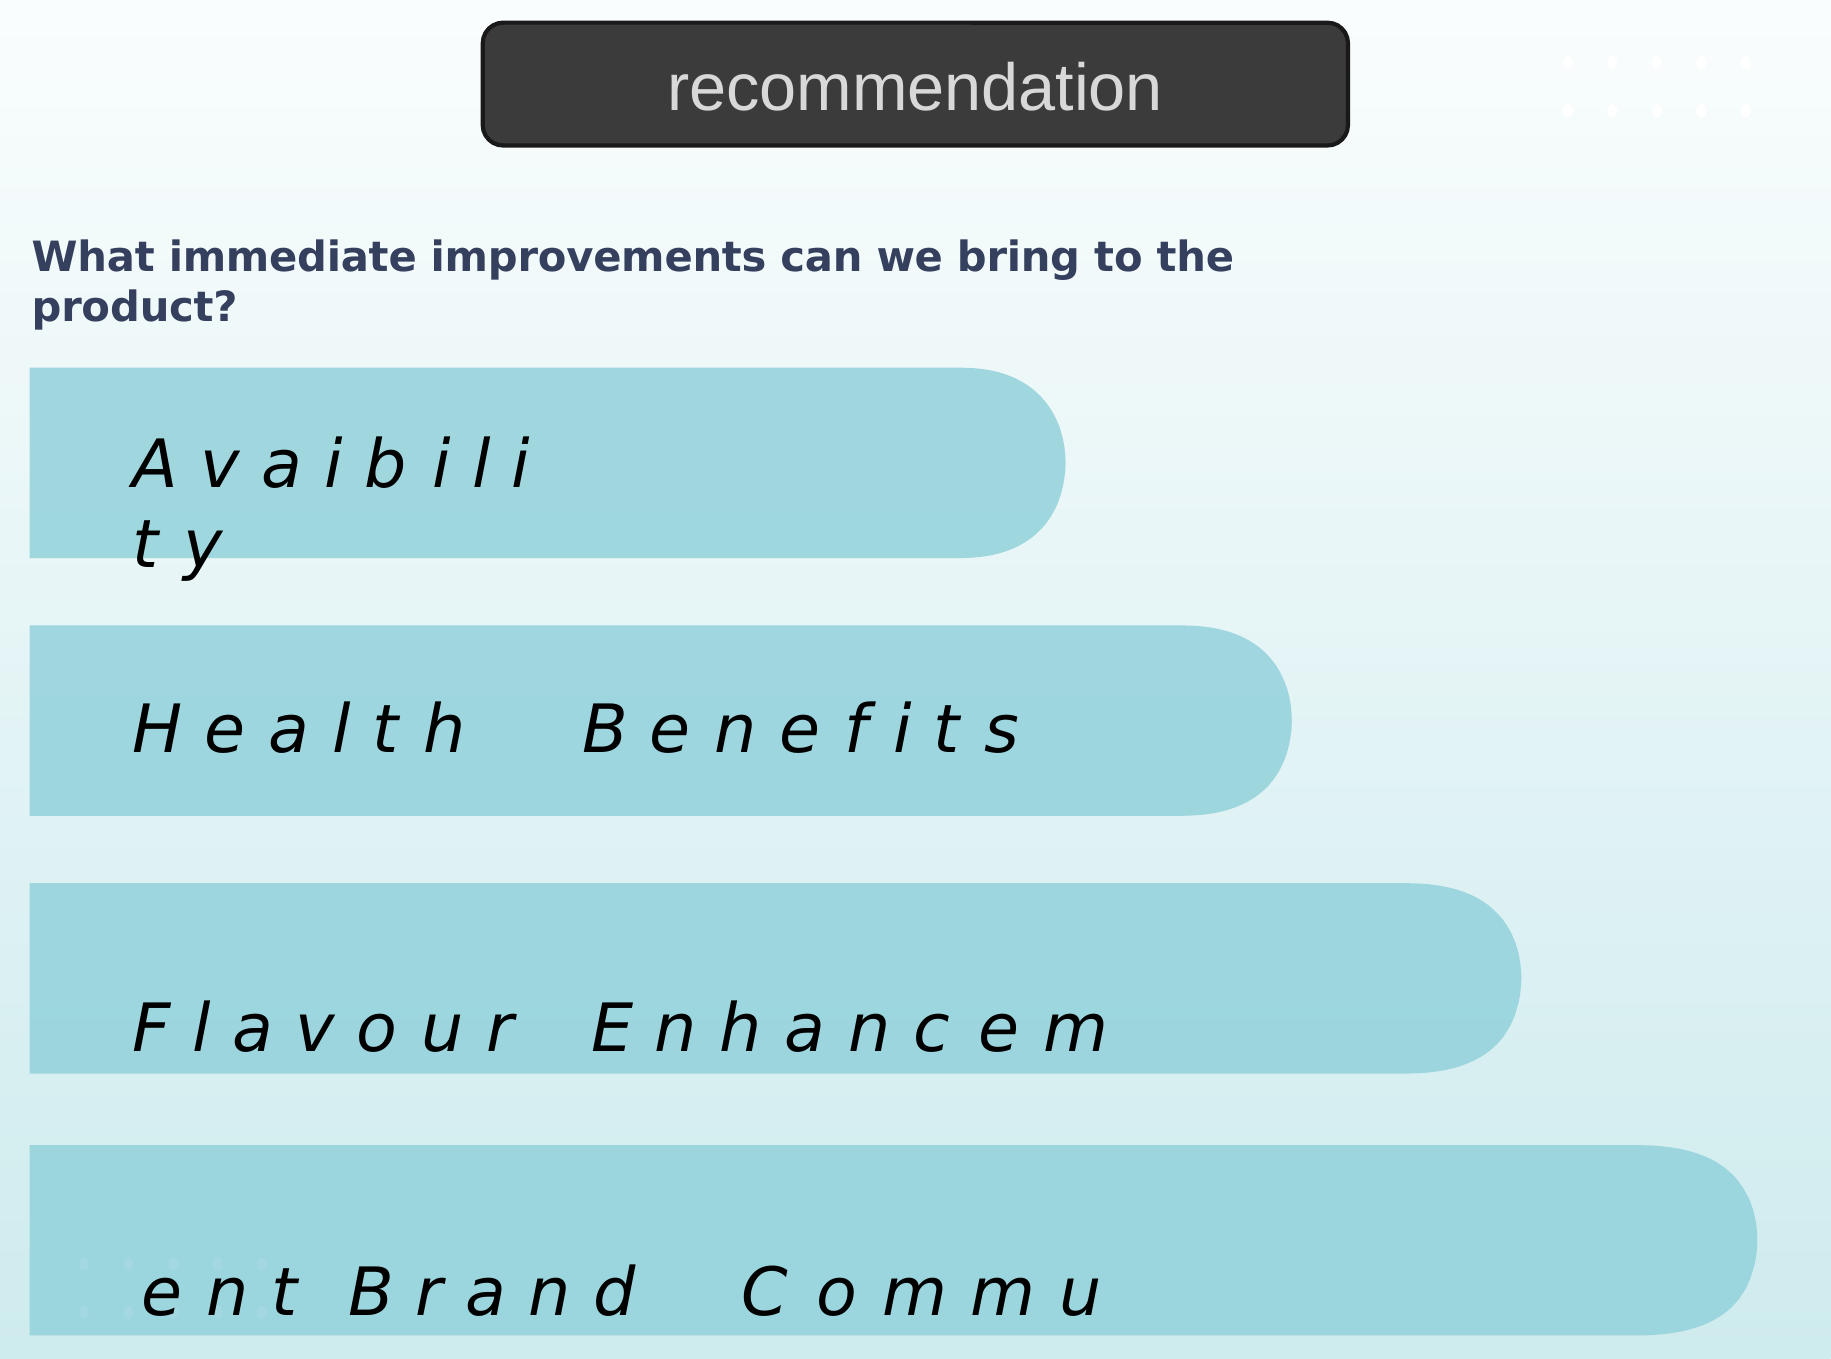

recommendation
What immediate improvements can we bring to the product?

A v a i b i l i t y
H e a l t h	B e n e f i t s
F l a v o u r	E n h a n c e m e n t  B r a n d	C o m m u n i c a t i o n